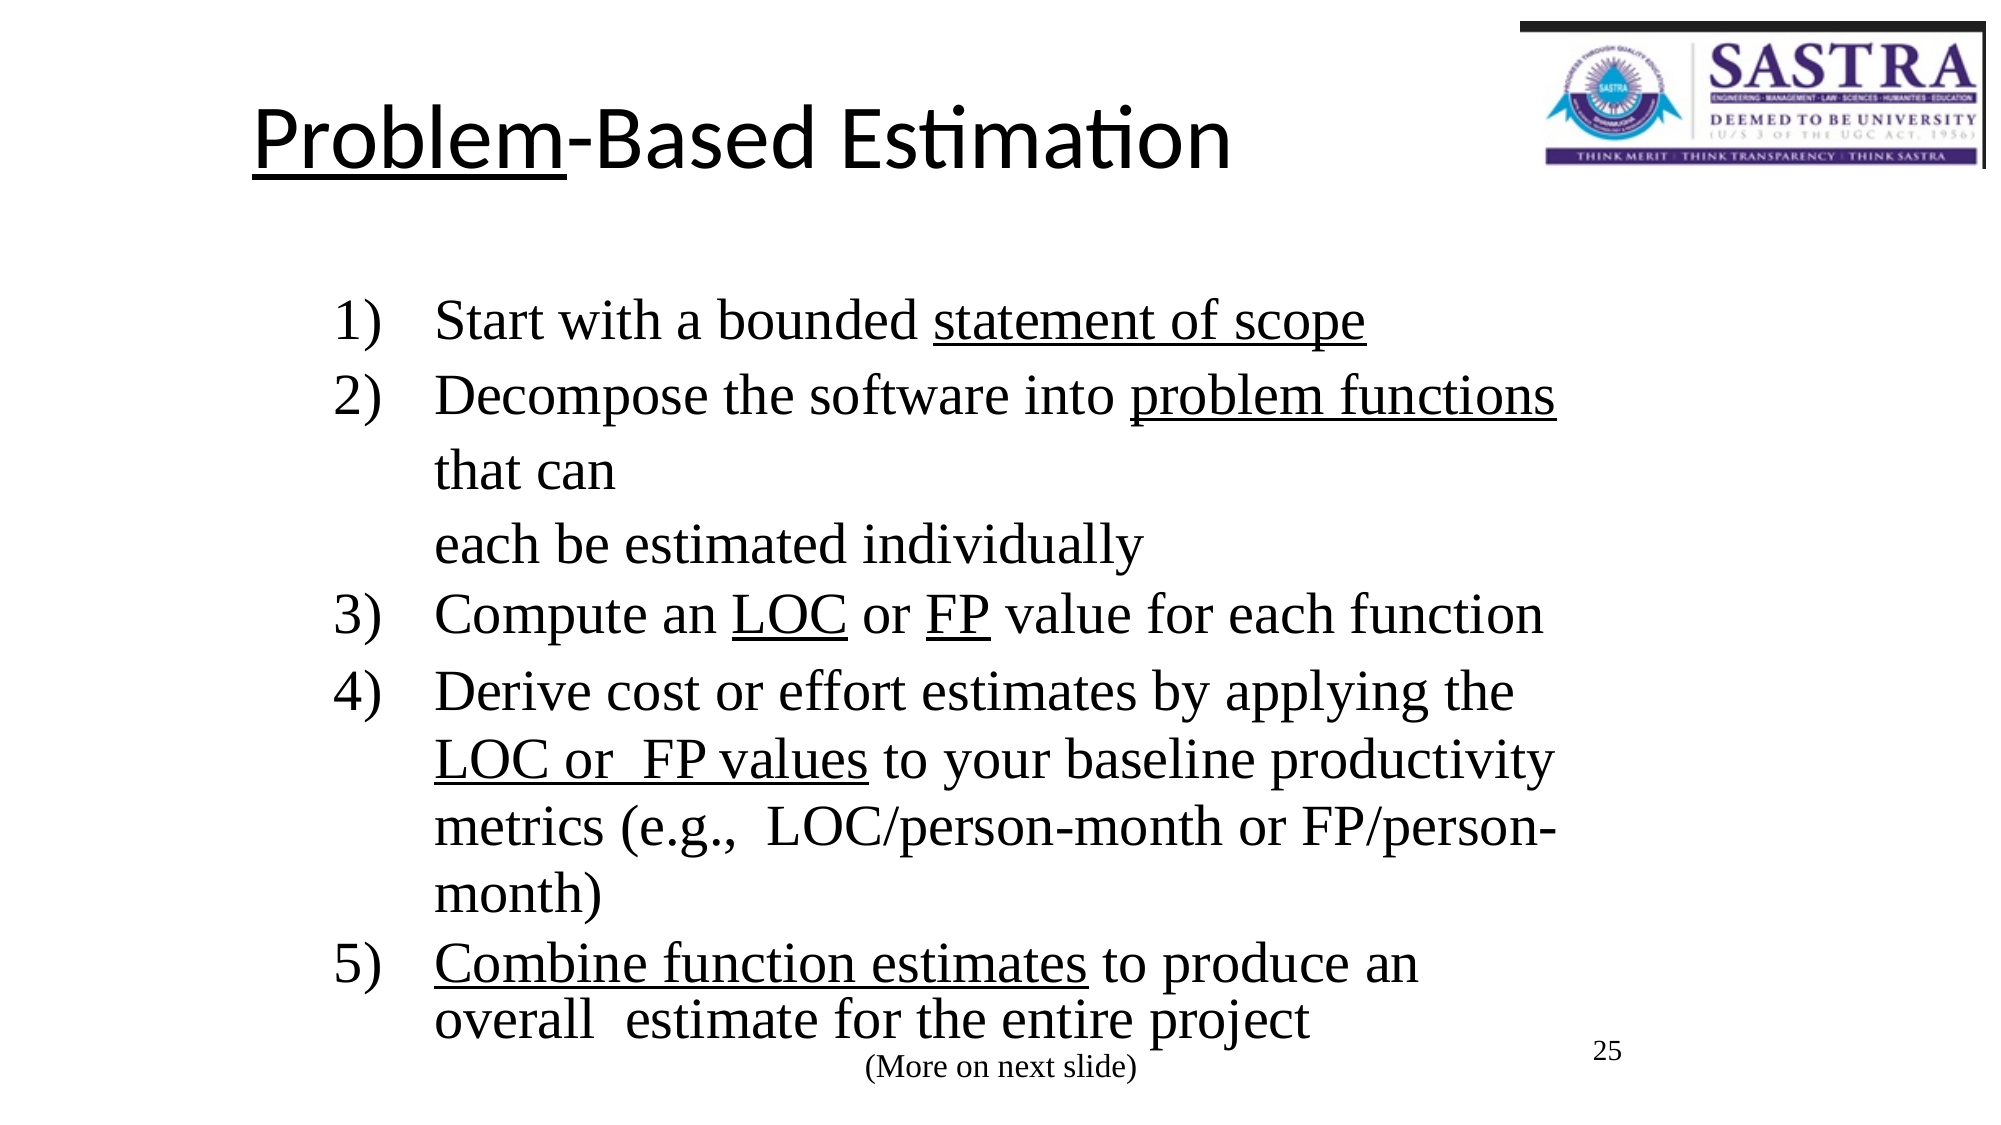

# Problem-Based Estimation
Start with a bounded statement of scope
Decompose the software into problem functions that can
each be estimated individually
Compute an LOC or FP value for each function
Derive cost or effort estimates by applying the LOC or  FP values to your baseline productivity metrics (e.g.,  LOC/person-month or FP/person-month)
Combine function estimates to produce an overall  estimate for the entire project
25
(More on next slide)